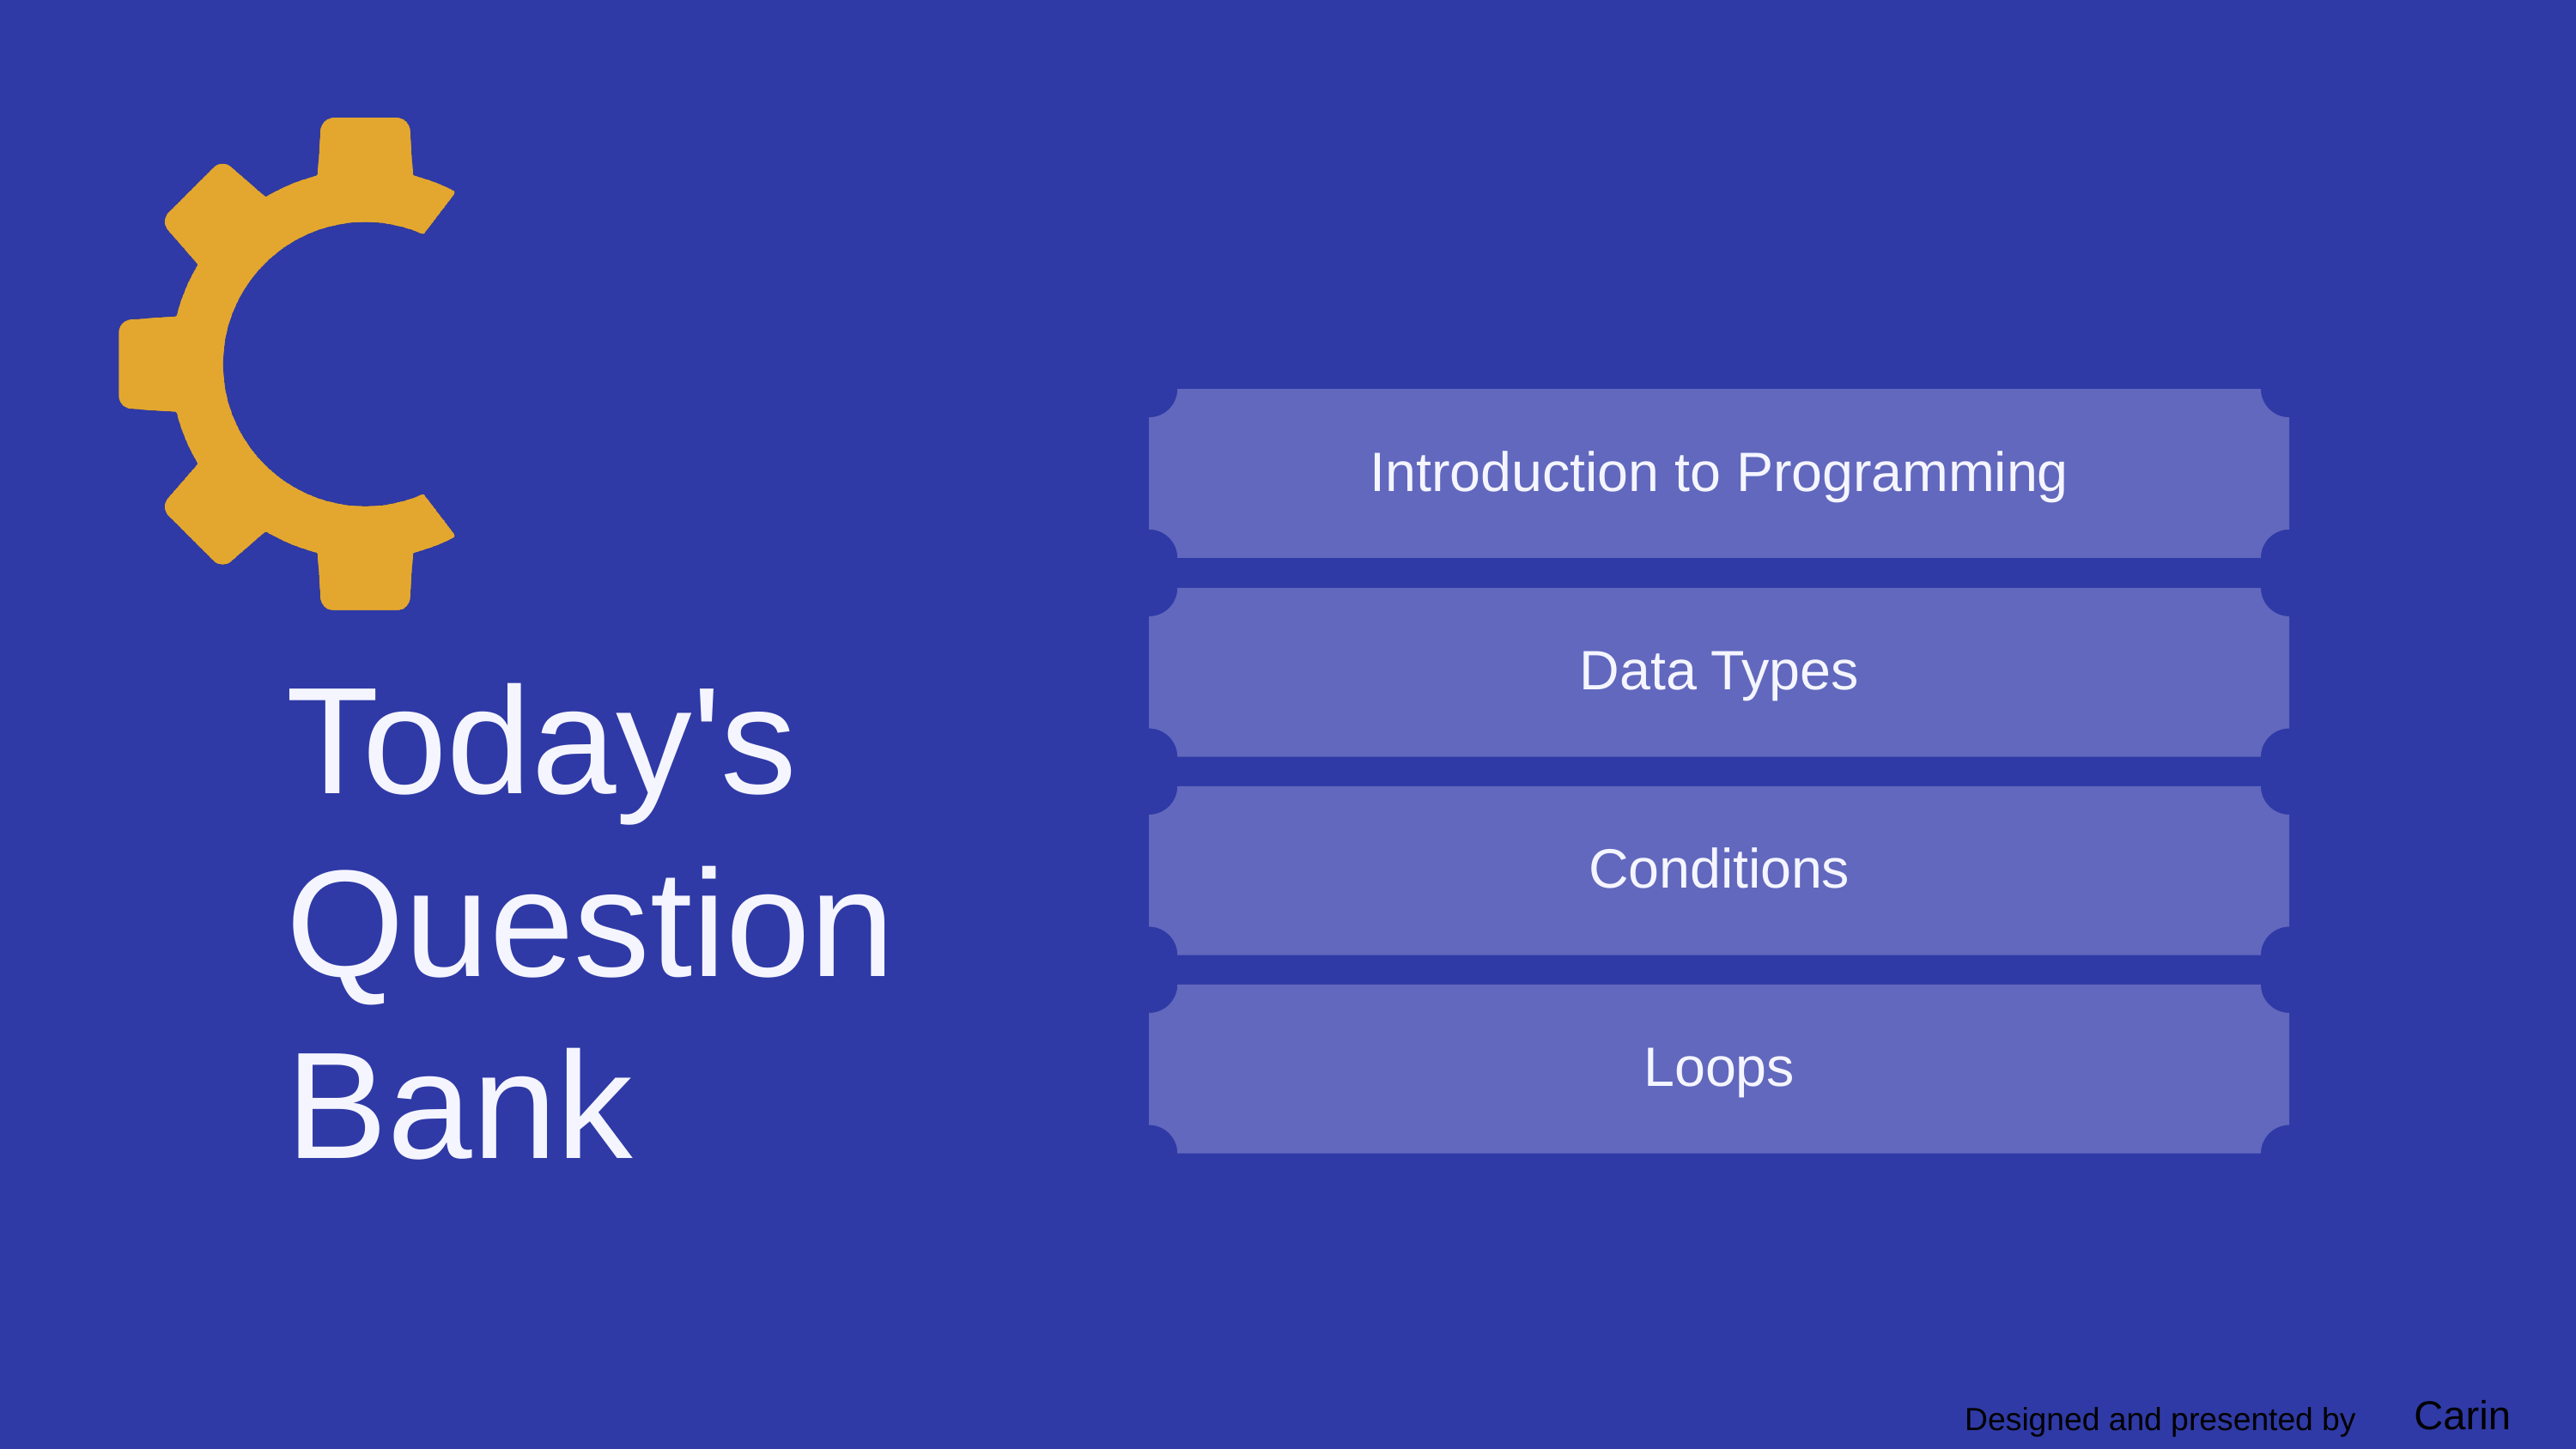

Introduction to Programming

Data Types
Today's Question Bank

Conditions

Loops
Carin Samer
Designed and presented by